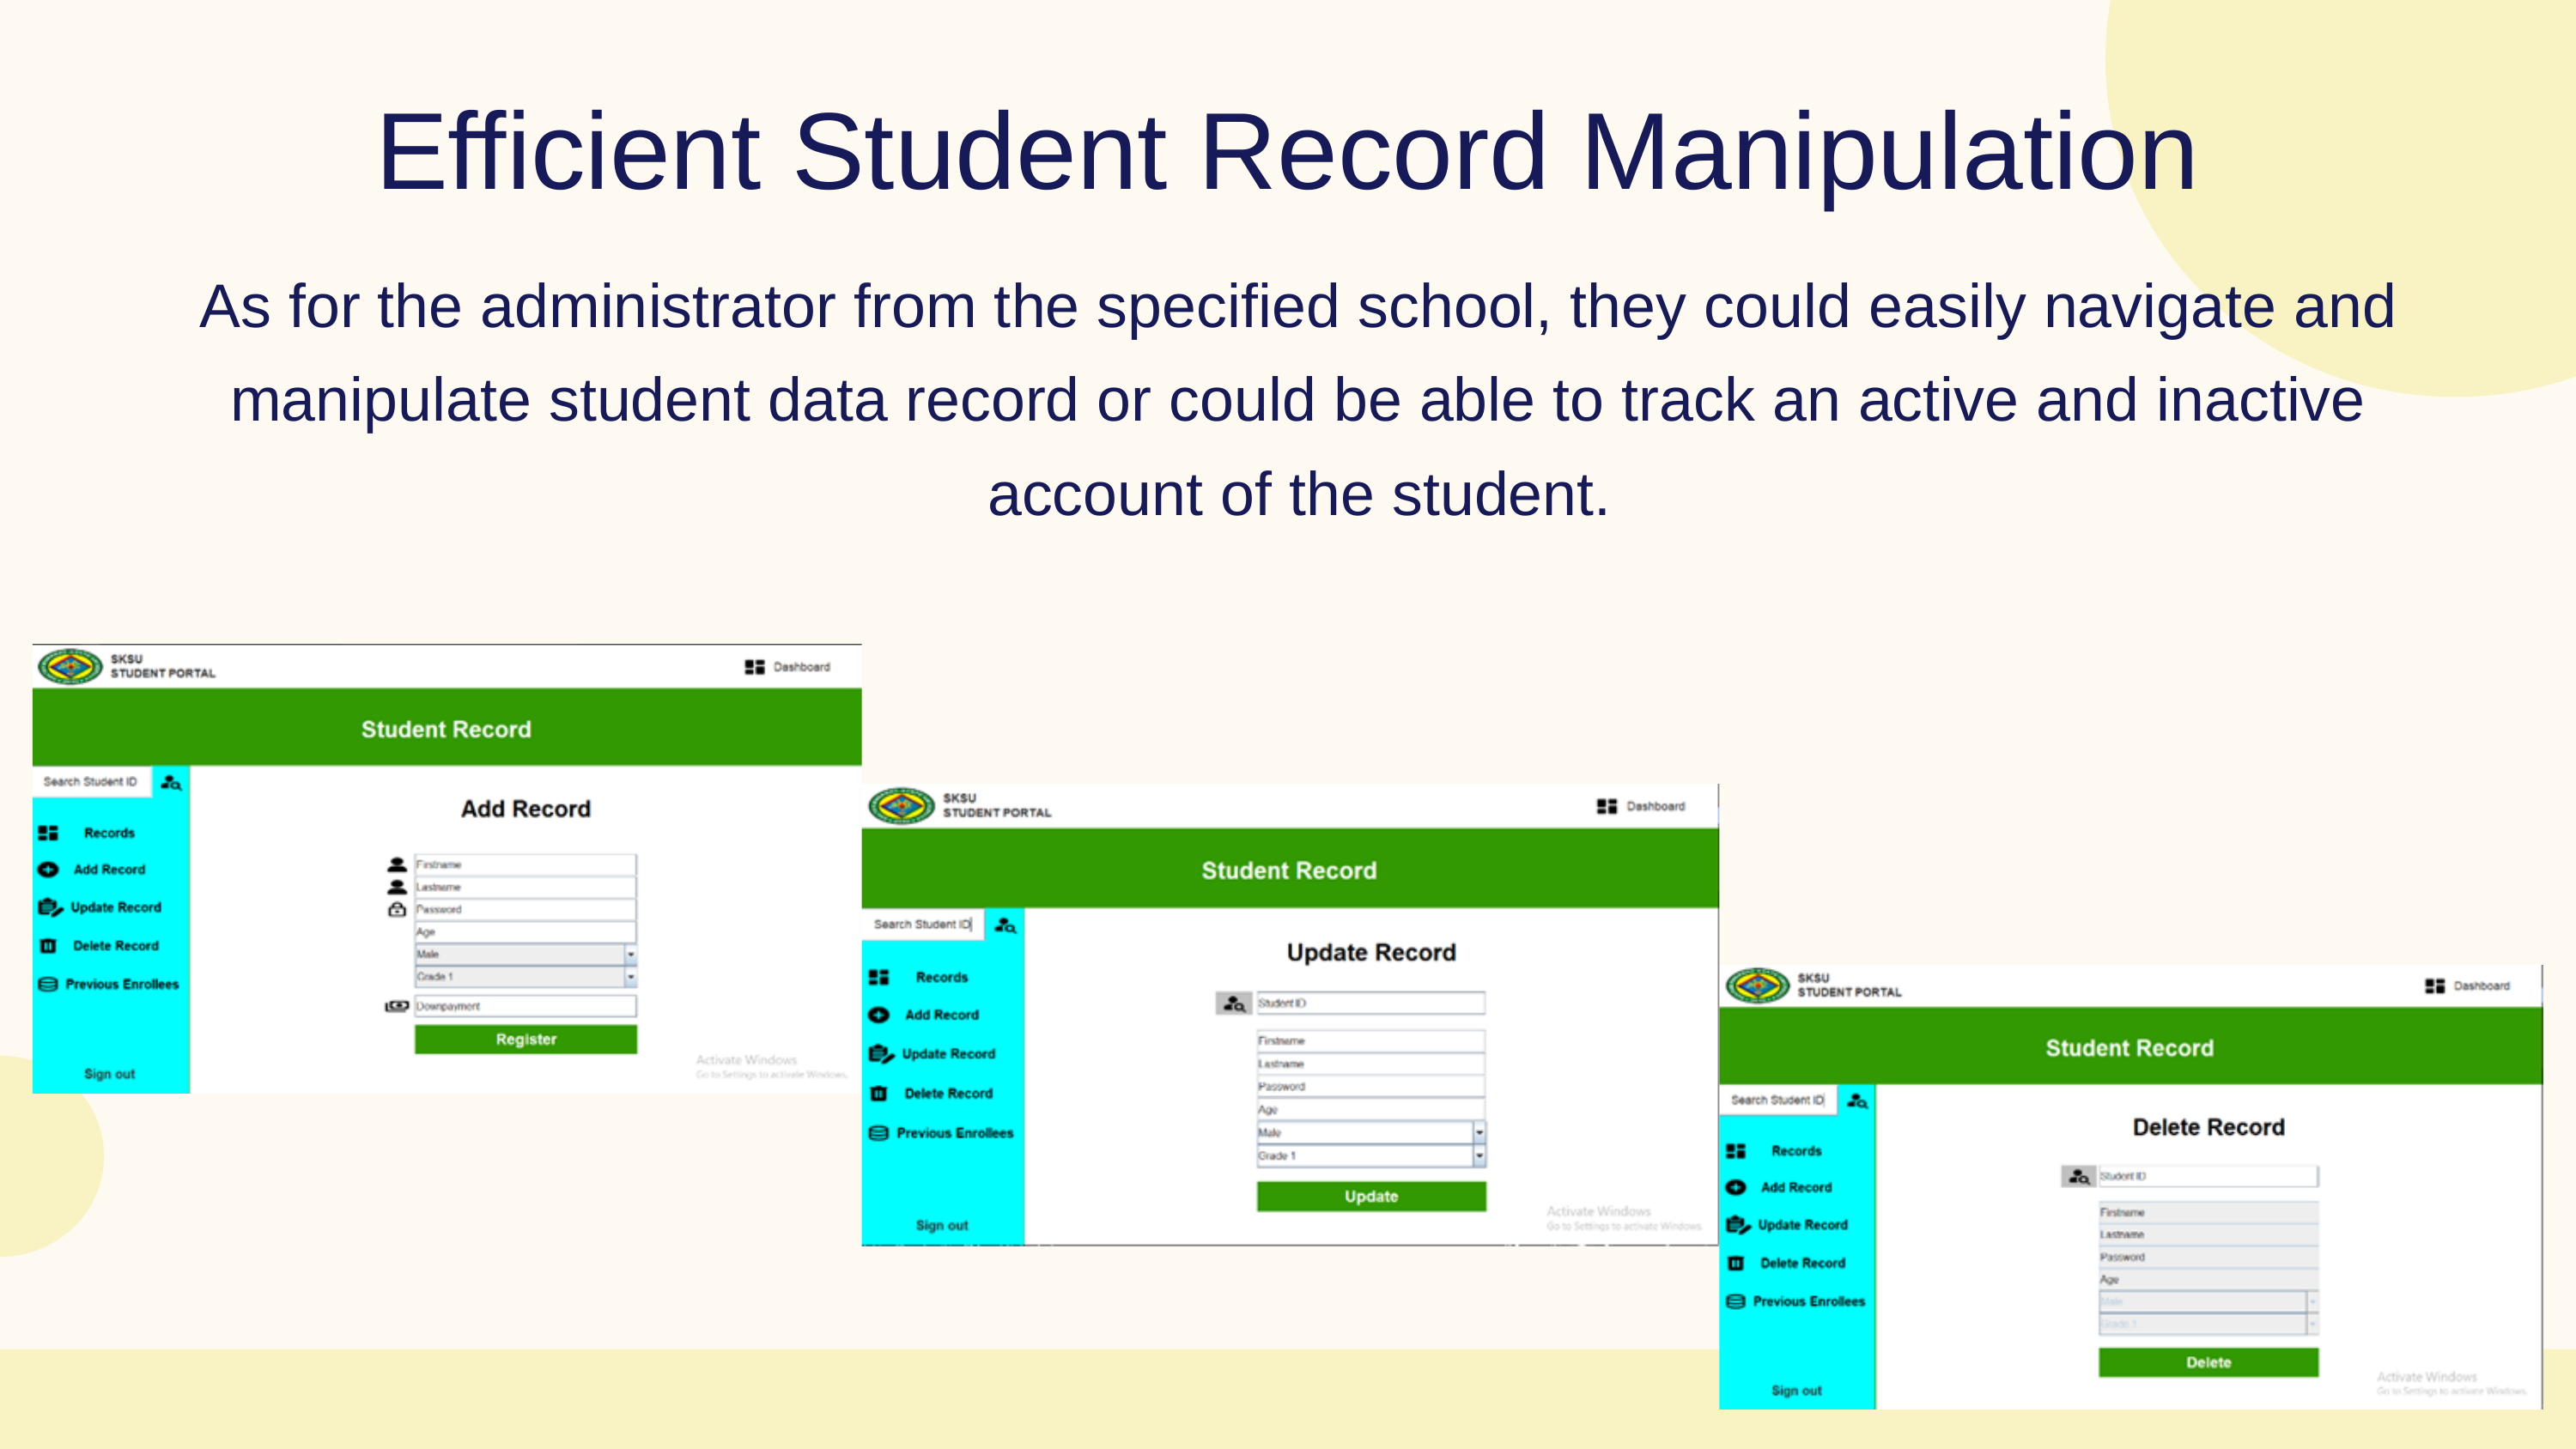

Efficient Student Record Manipulation
As for the administrator from the specified school, they could easily navigate and manipulate student data record or could be able to track an active and inactive account of the student.